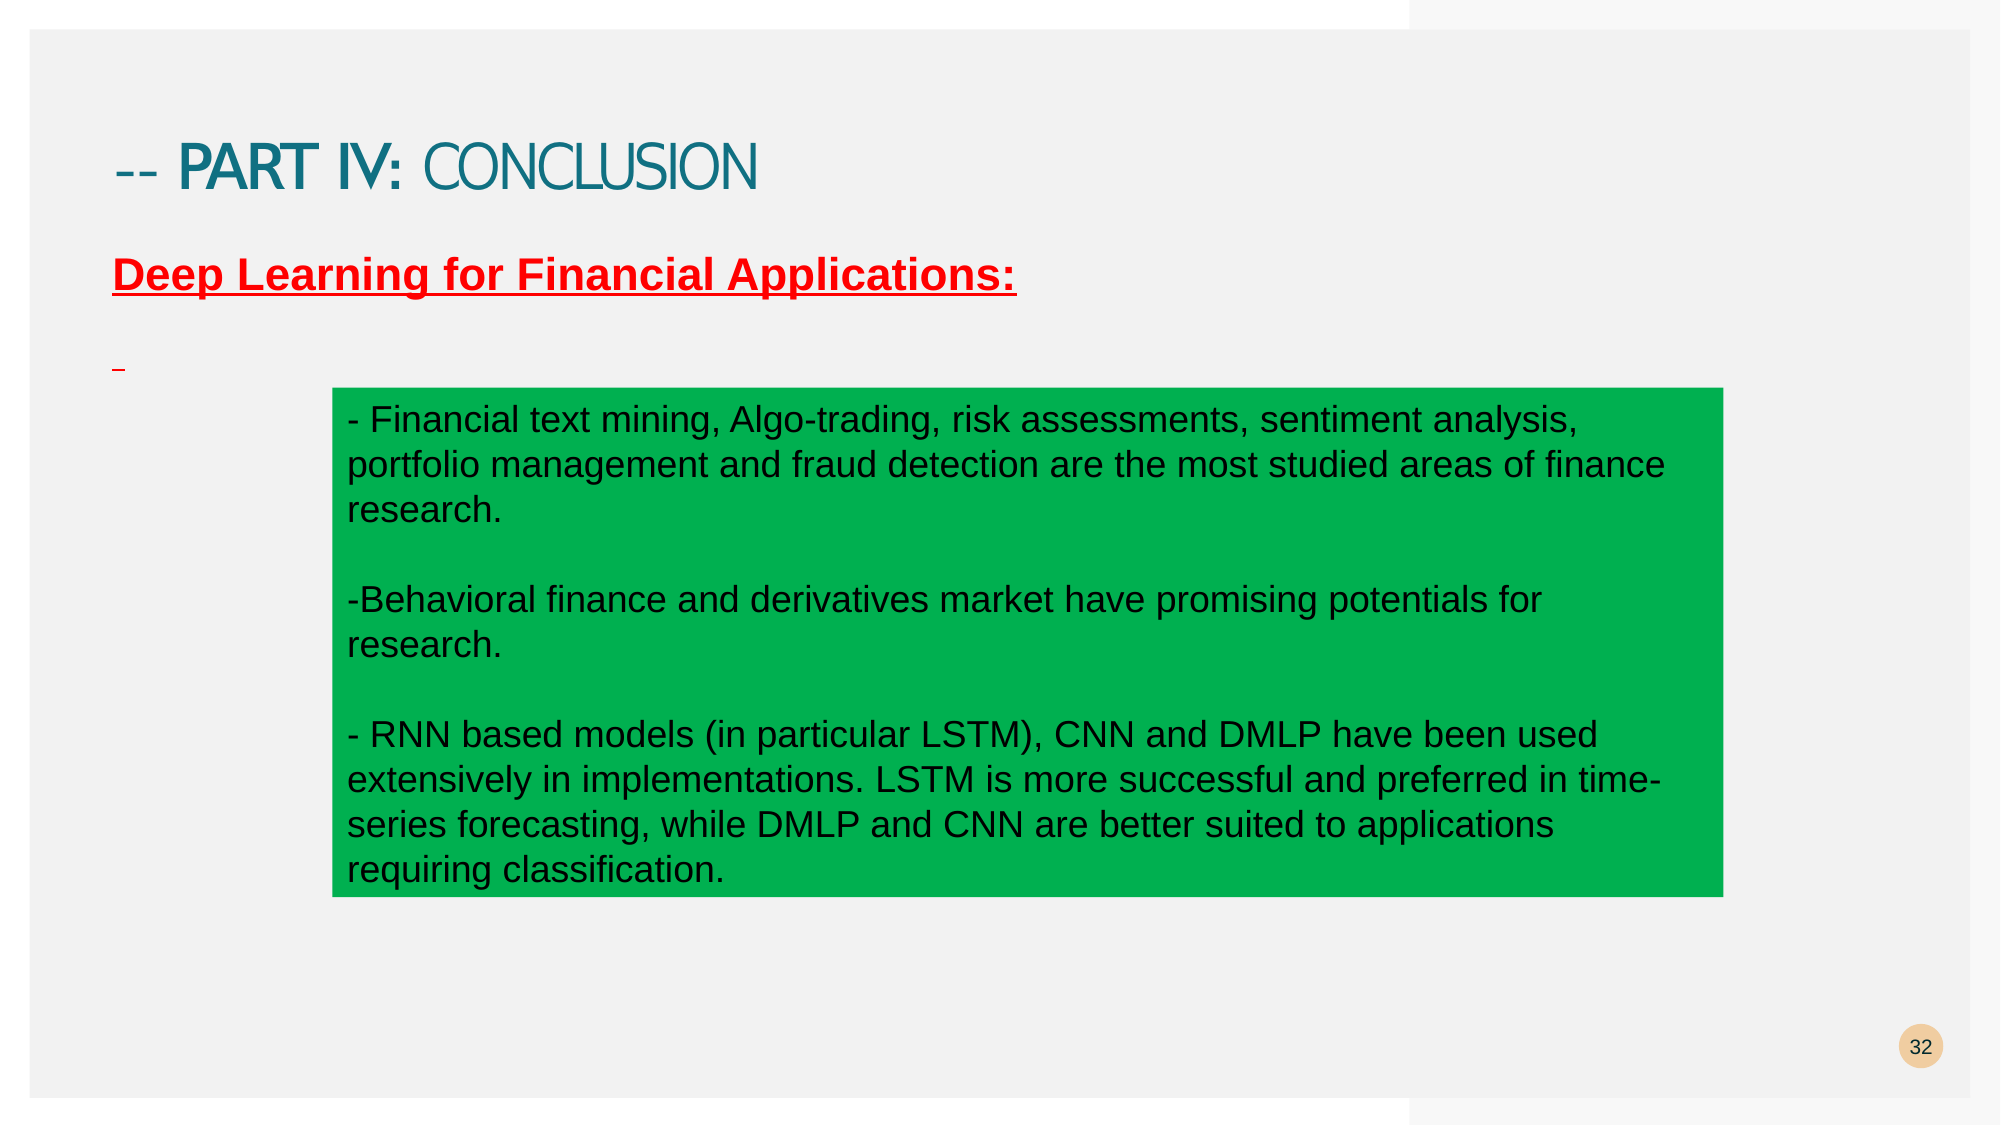

# -- Part iv: Conclusion
Deep Learning for Financial Applications:

- Financial text mining, Algo-trading, risk assessments, sentiment analysis, portfolio management and fraud detection are the most studied areas of finance research.
-Behavioral finance and derivatives market have promising potentials for research.

- RNN based models (in particular LSTM), CNN and DMLP have been used extensively in implementations. LSTM is more successful and preferred in time-series forecasting, while DMLP and CNN are better suited to applications requiring classification.
32